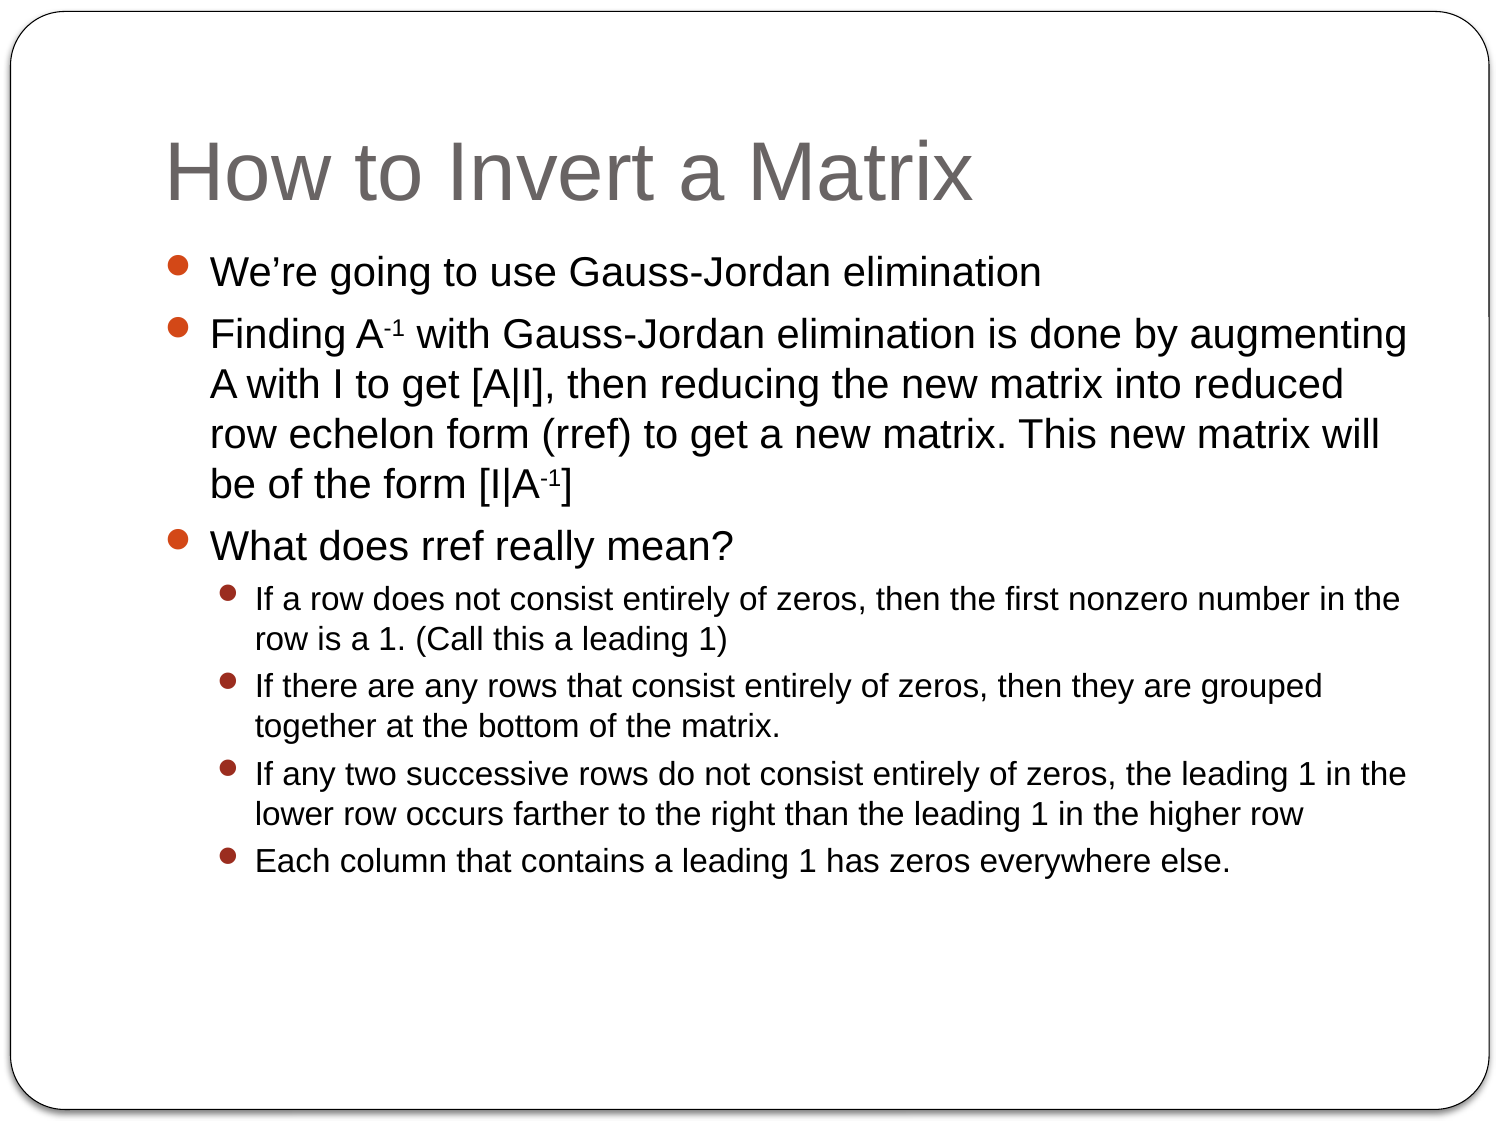

# How to Invert a Matrix
We’re going to use Gauss-Jordan elimination
Finding A-1 with Gauss-Jordan elimination is done by augmenting A with I to get [A|I], then reducing the new matrix into reduced row echelon form (rref) to get a new matrix. This new matrix will be of the form [I|A-1]
What does rref really mean?
If a row does not consist entirely of zeros, then the first nonzero number in the row is a 1. (Call this a leading 1)
If there are any rows that consist entirely of zeros, then they are grouped together at the bottom of the matrix.
If any two successive rows do not consist entirely of zeros, the leading 1 in the lower row occurs farther to the right than the leading 1 in the higher row
Each column that contains a leading 1 has zeros everywhere else.